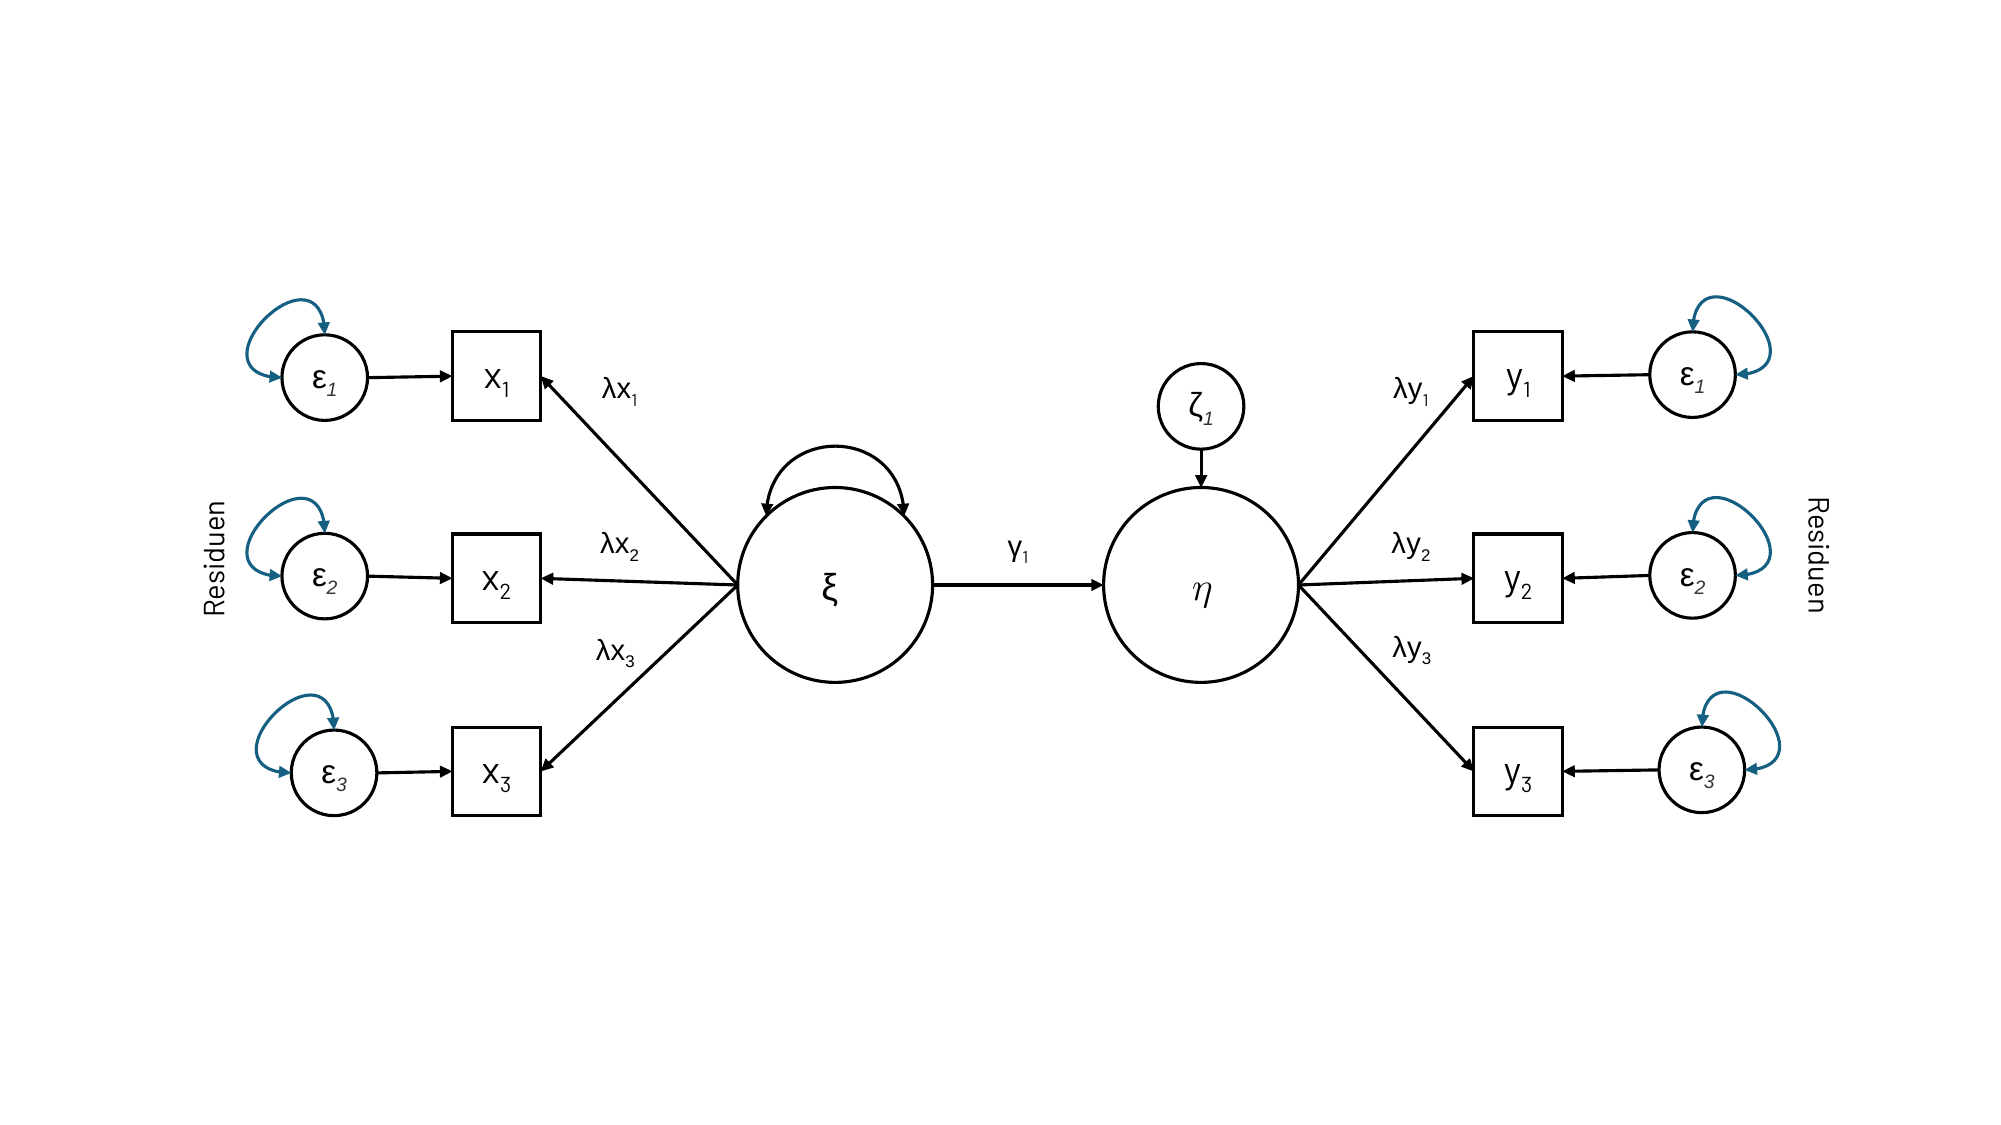

ε1
x1
y1
ε1
λx1
λy1
ζ1
ξ
𝜂
λx2
λy2
γ1
Residuen
ε2
ε2
Residuen
x2
y2
λy3
λx3
ε3
x3
y3
ε3